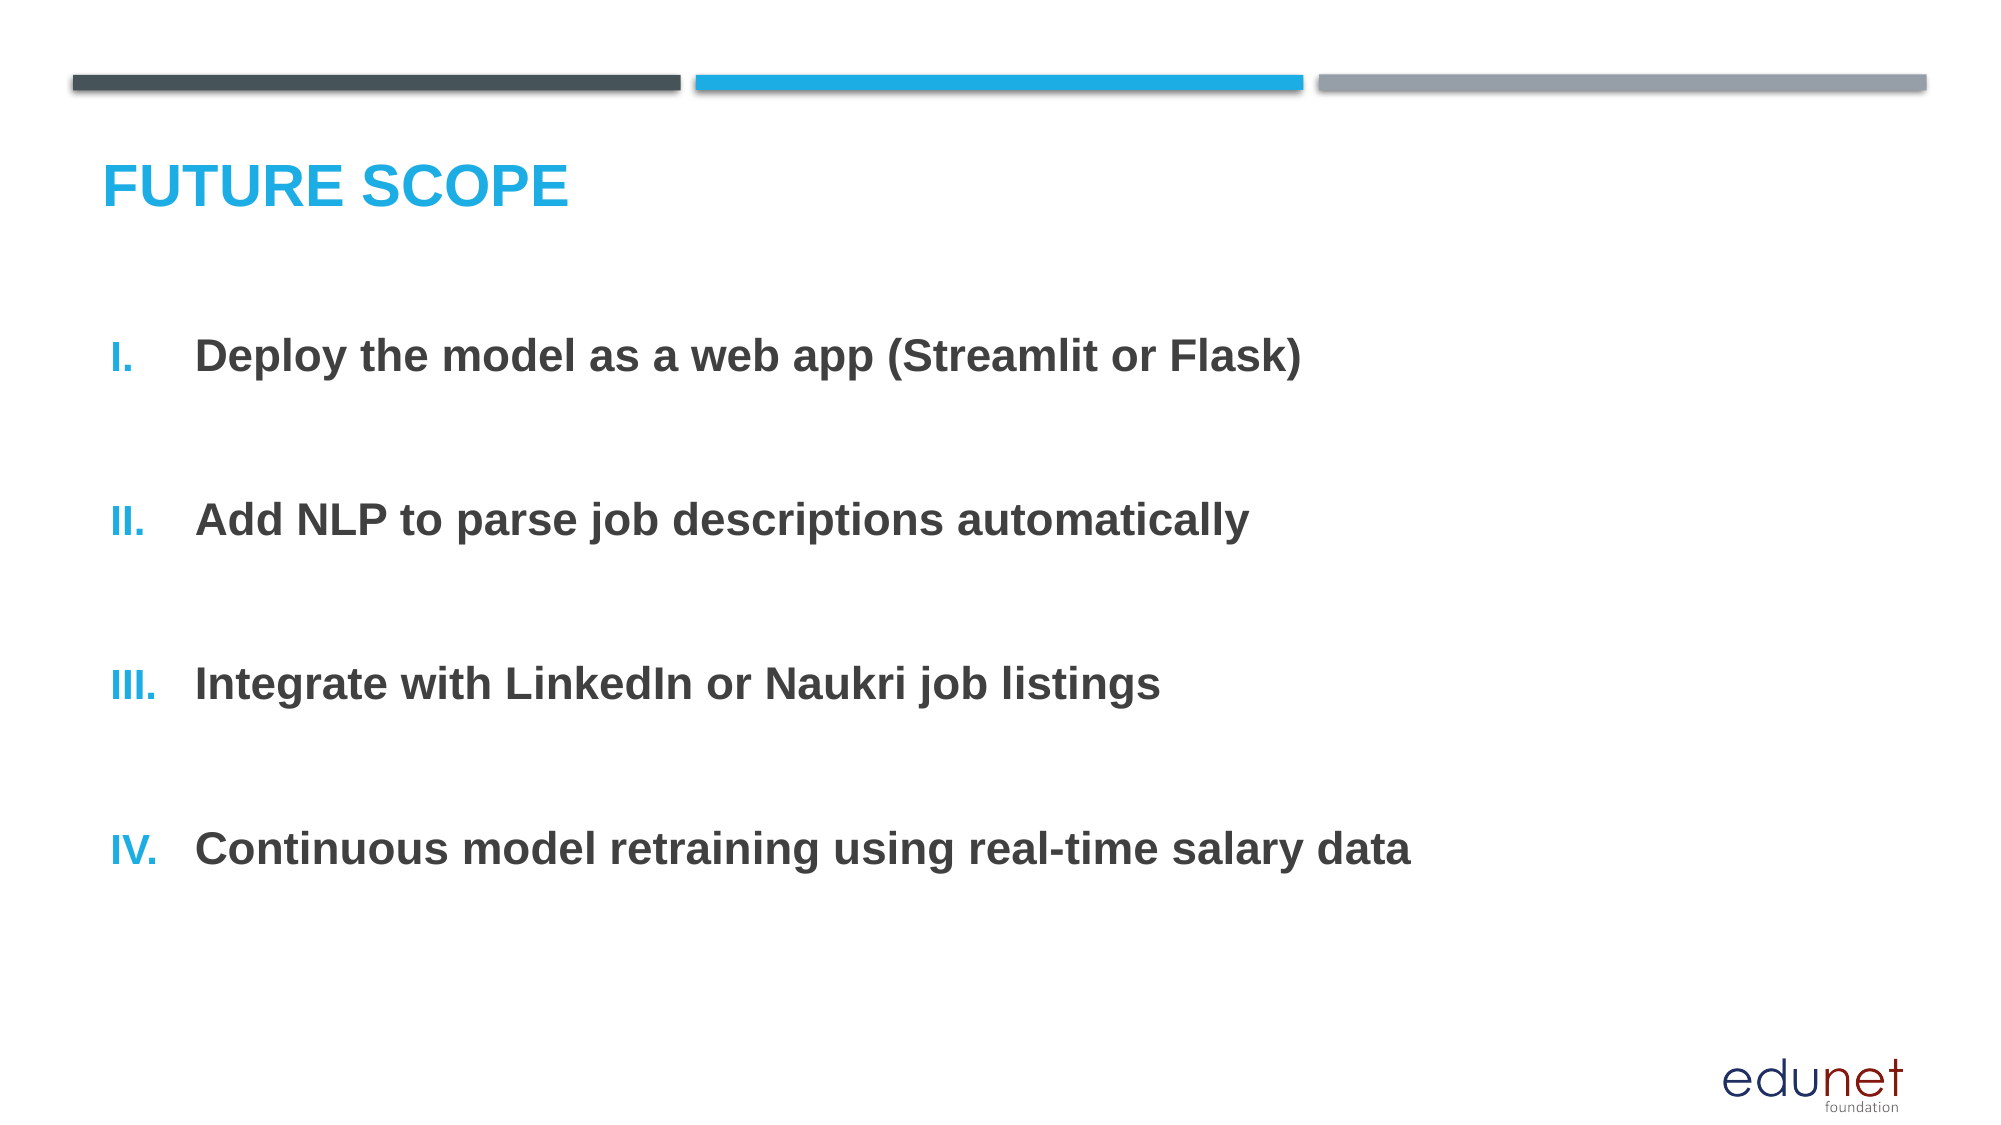

Future scope
Deploy the model as a web app (Streamlit or Flask)

Add NLP to parse job descriptions automatically

Integrate with LinkedIn or Naukri job listings

Continuous model retraining using real-time salary data